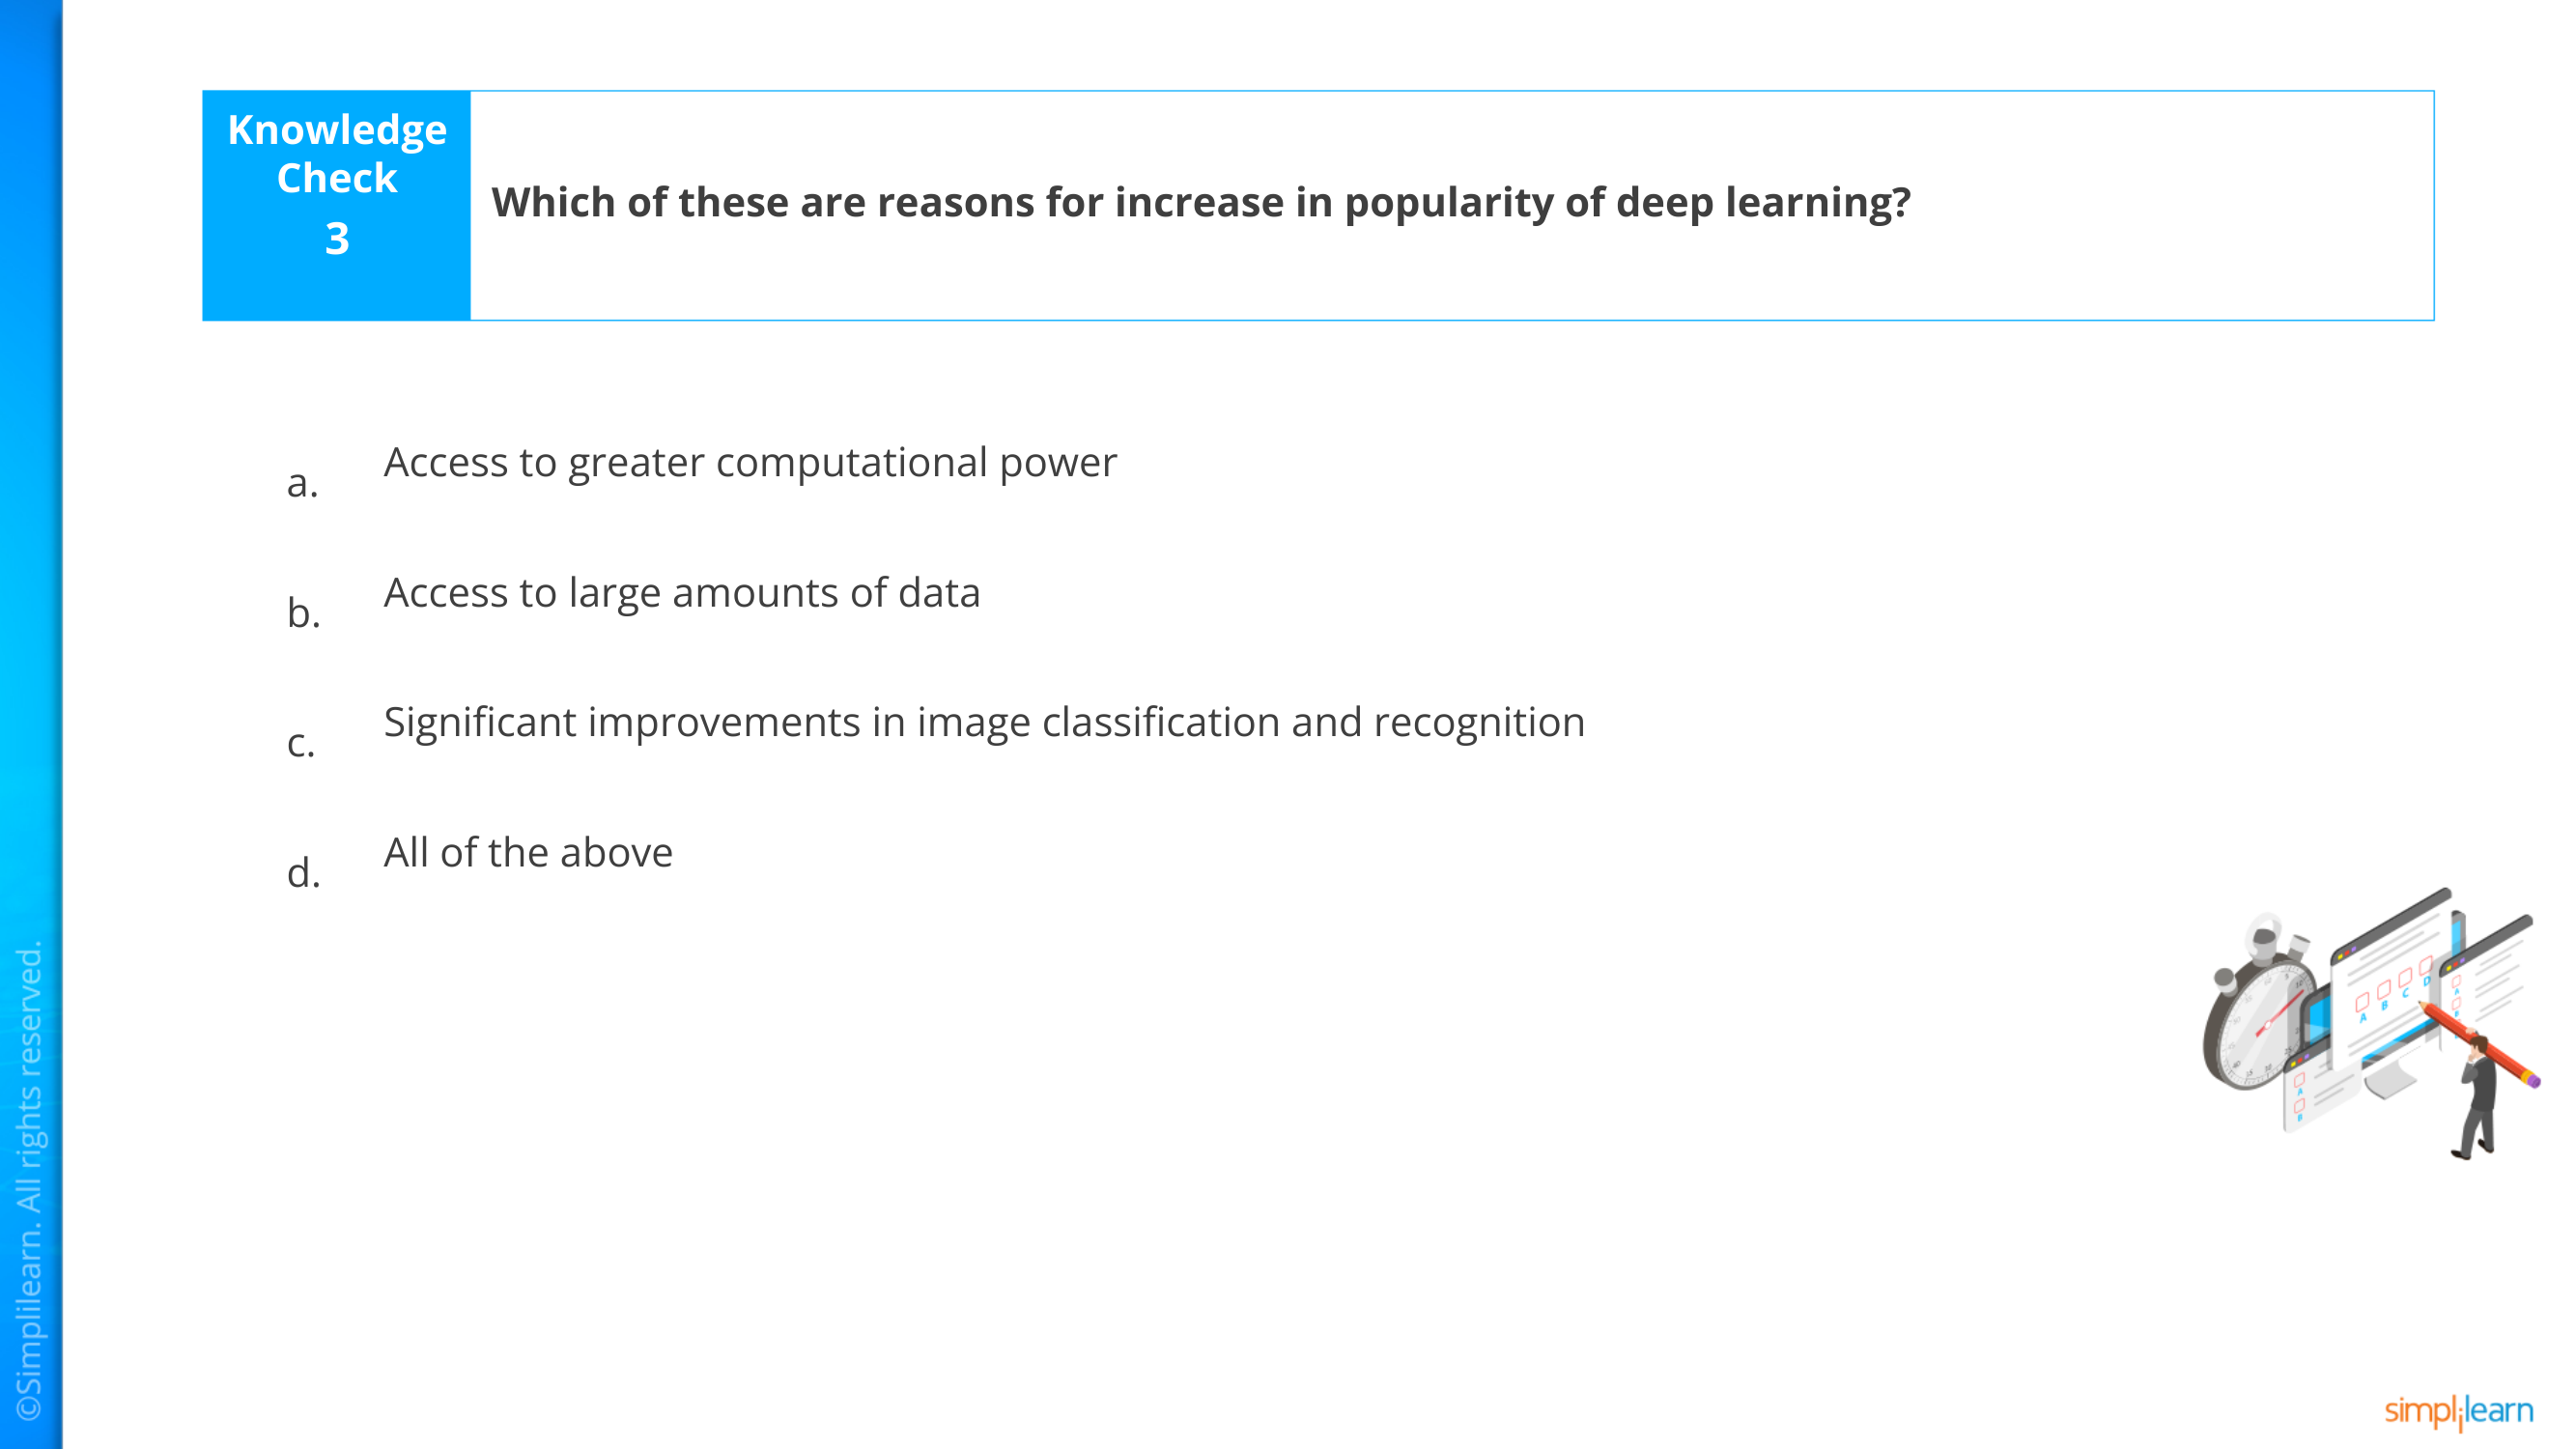

Which of these are reasons for increase in popularity of deep learning?
3
Access to greater computational power
Access to large amounts of data
Significant improvements in image classification and recognition
All of the above